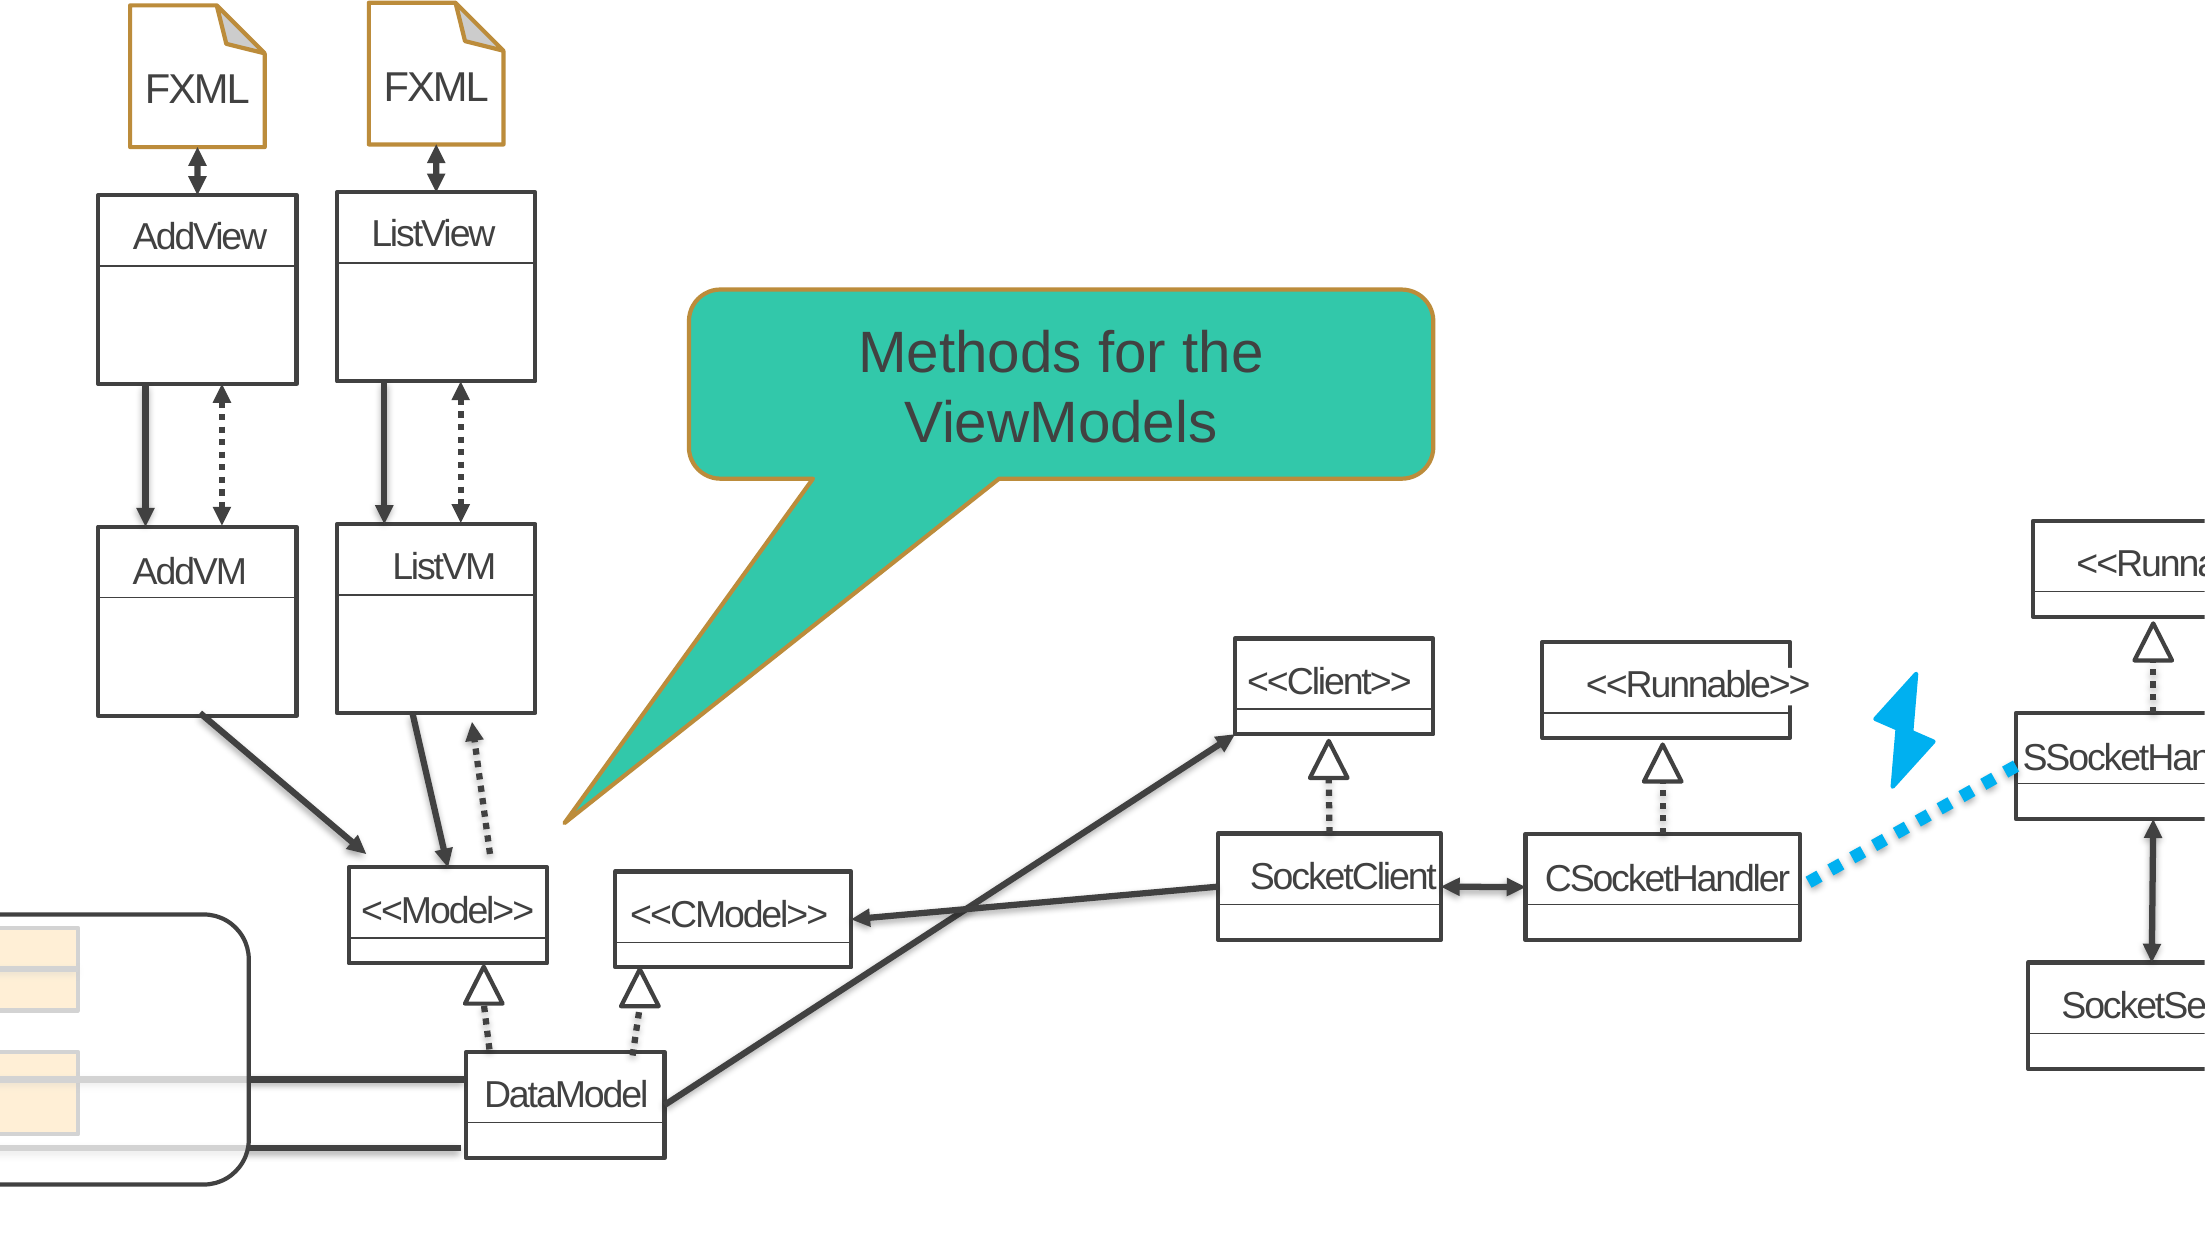

FXML

FXML

ListView

AddView
Methods for the ViewModels

<<Runnable>>

ListVM

AddVM

<<Client>>

<<Runnable>>

SSocketHandler

SocketClient

CSocketHandler

<<Model>>

<<CModel>>

SocketServer

ServerModel

DataModel